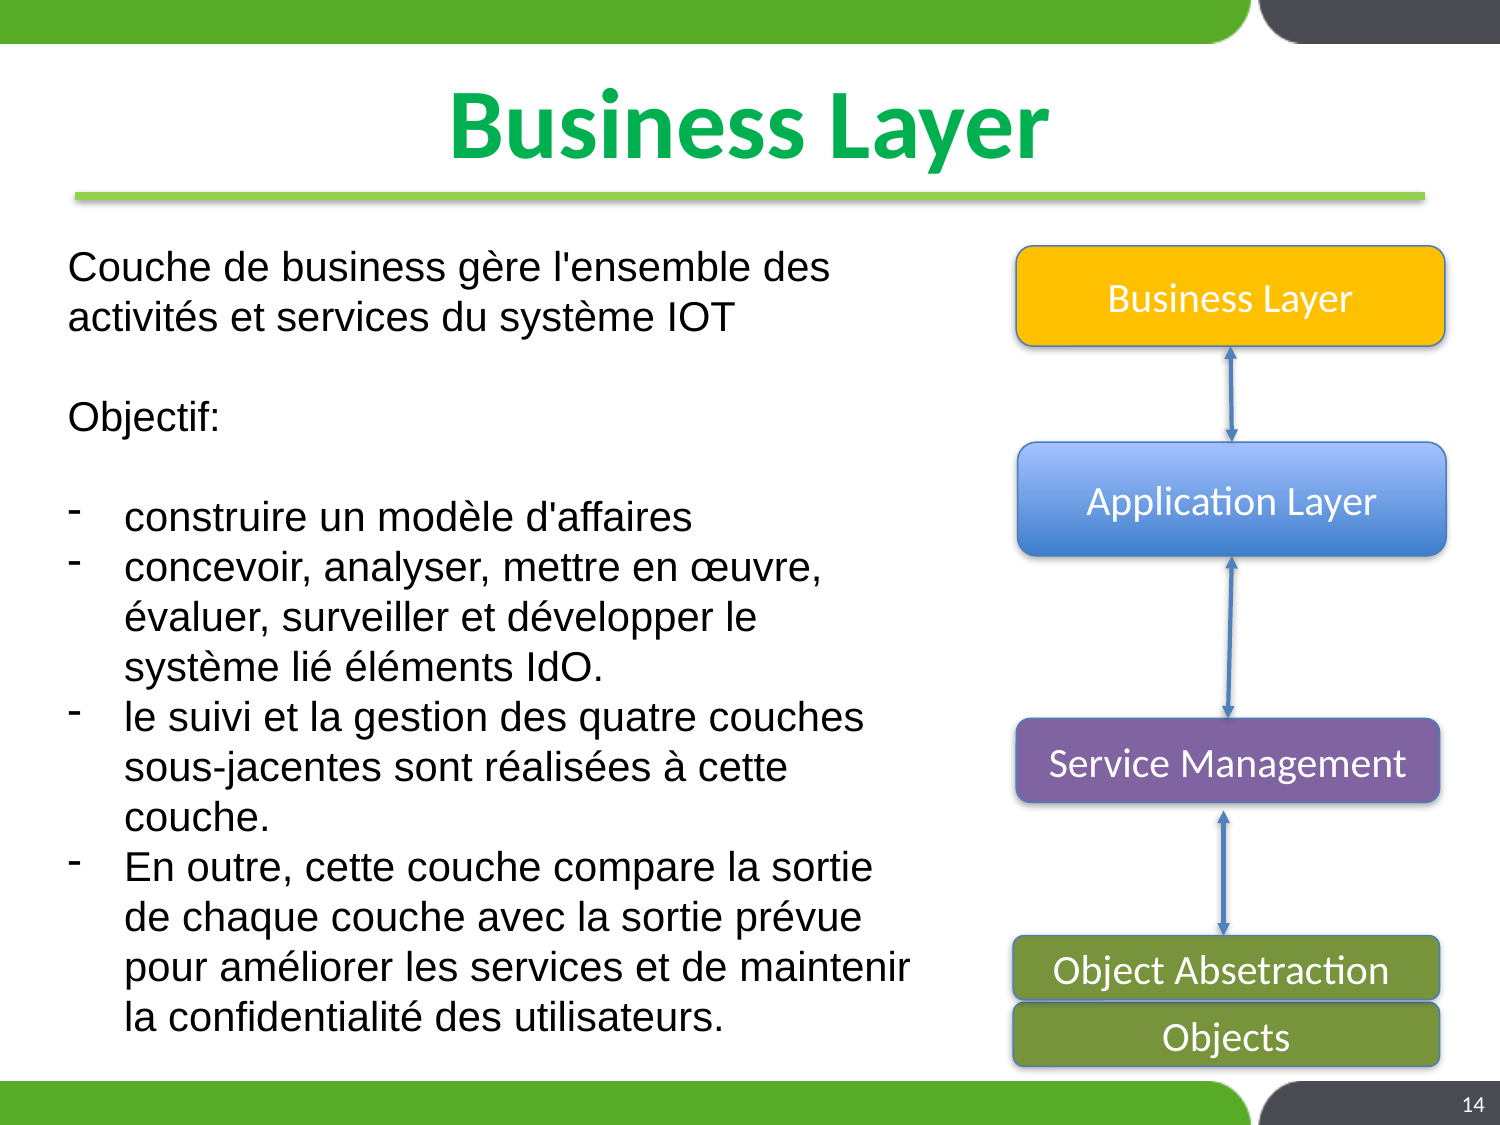

# Business Layer
Couche de business gère l'ensemble des activités et services du système IOT

Objectif:

construire un modèle d'affaires
concevoir, analyser, mettre en œuvre, évaluer, surveiller et développer le système lié éléments IdO.
le suivi et la gestion des quatre couches sous-jacentes sont réalisées à cette couche.
En outre, cette couche compare la sortie de chaque couche avec la sortie prévue pour améliorer les services et de maintenir la confidentialité des utilisateurs.
Business Layer
Application Layer
Service Management
Object Absetraction
Objects
14